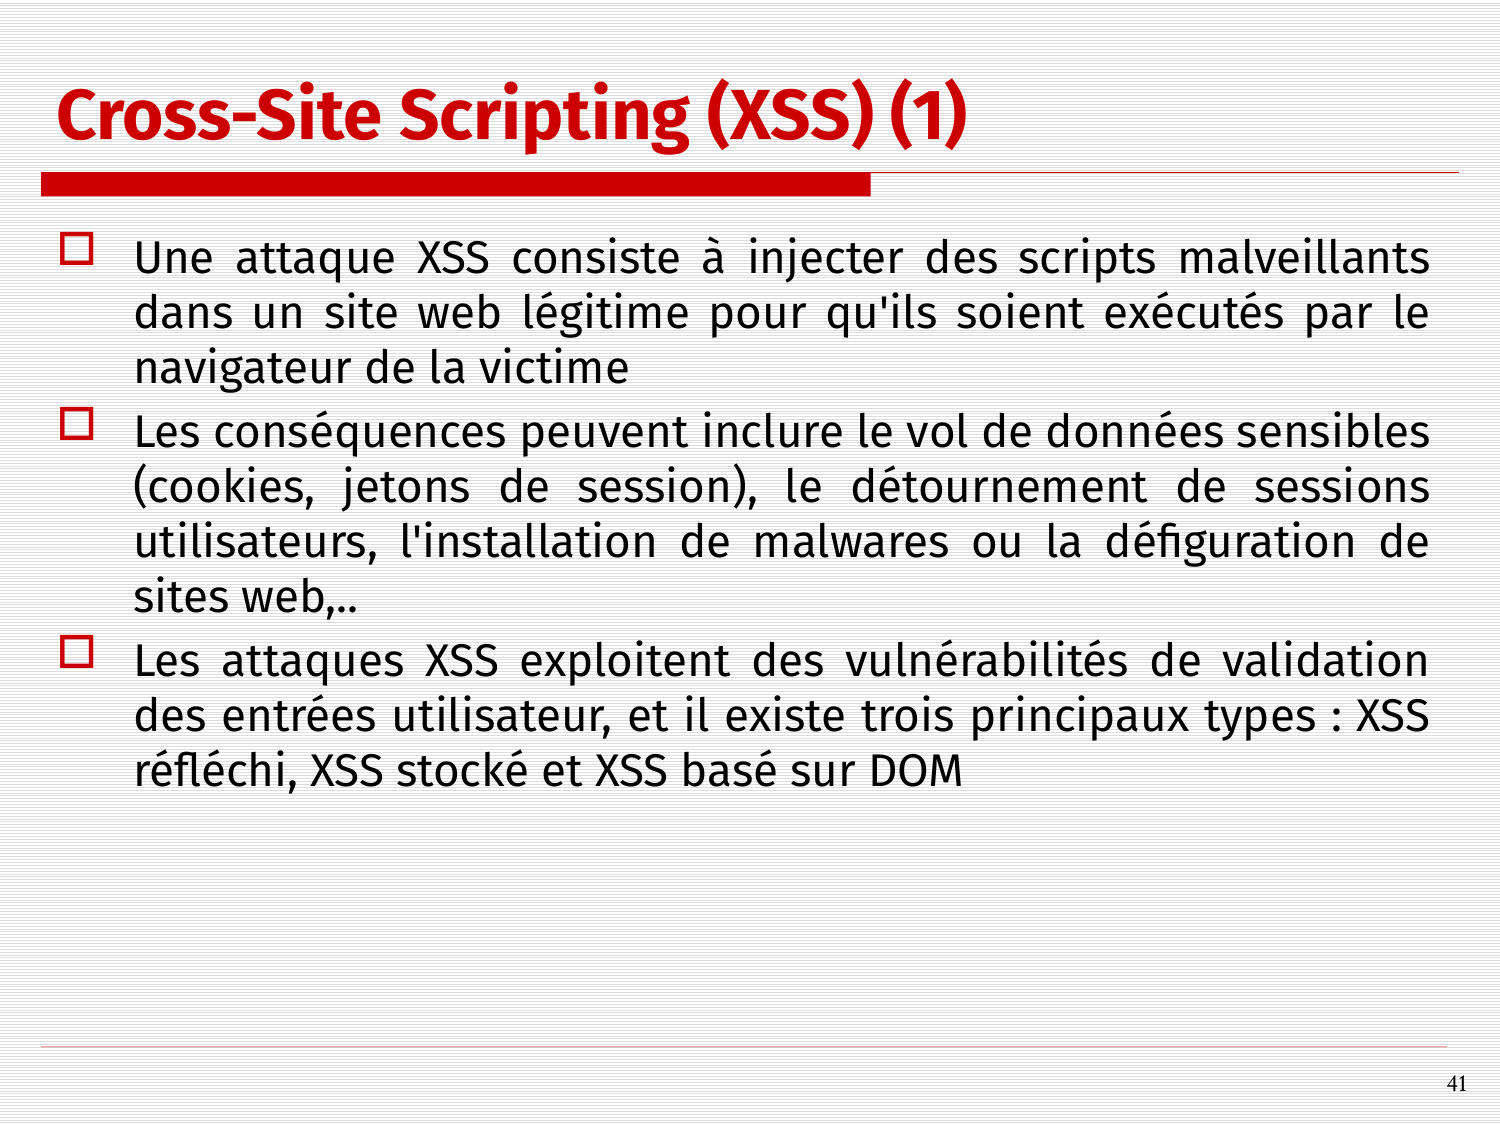

# Cross-Site Scripting (XSS) (1)
Une attaque XSS consiste à injecter des scripts malveillants dans un site web légitime pour qu'ils soient exécutés par le navigateur de la victime
Les conséquences peuvent inclure le vol de données sensibles (cookies, jetons de session), le détournement de sessions utilisateurs, l'installation de malwares ou la défiguration de sites web,..
Les attaques XSS exploitent des vulnérabilités de validation des entrées utilisateur, et il existe trois principaux types : XSS réfléchi, XSS stocké et XSS basé sur DOM